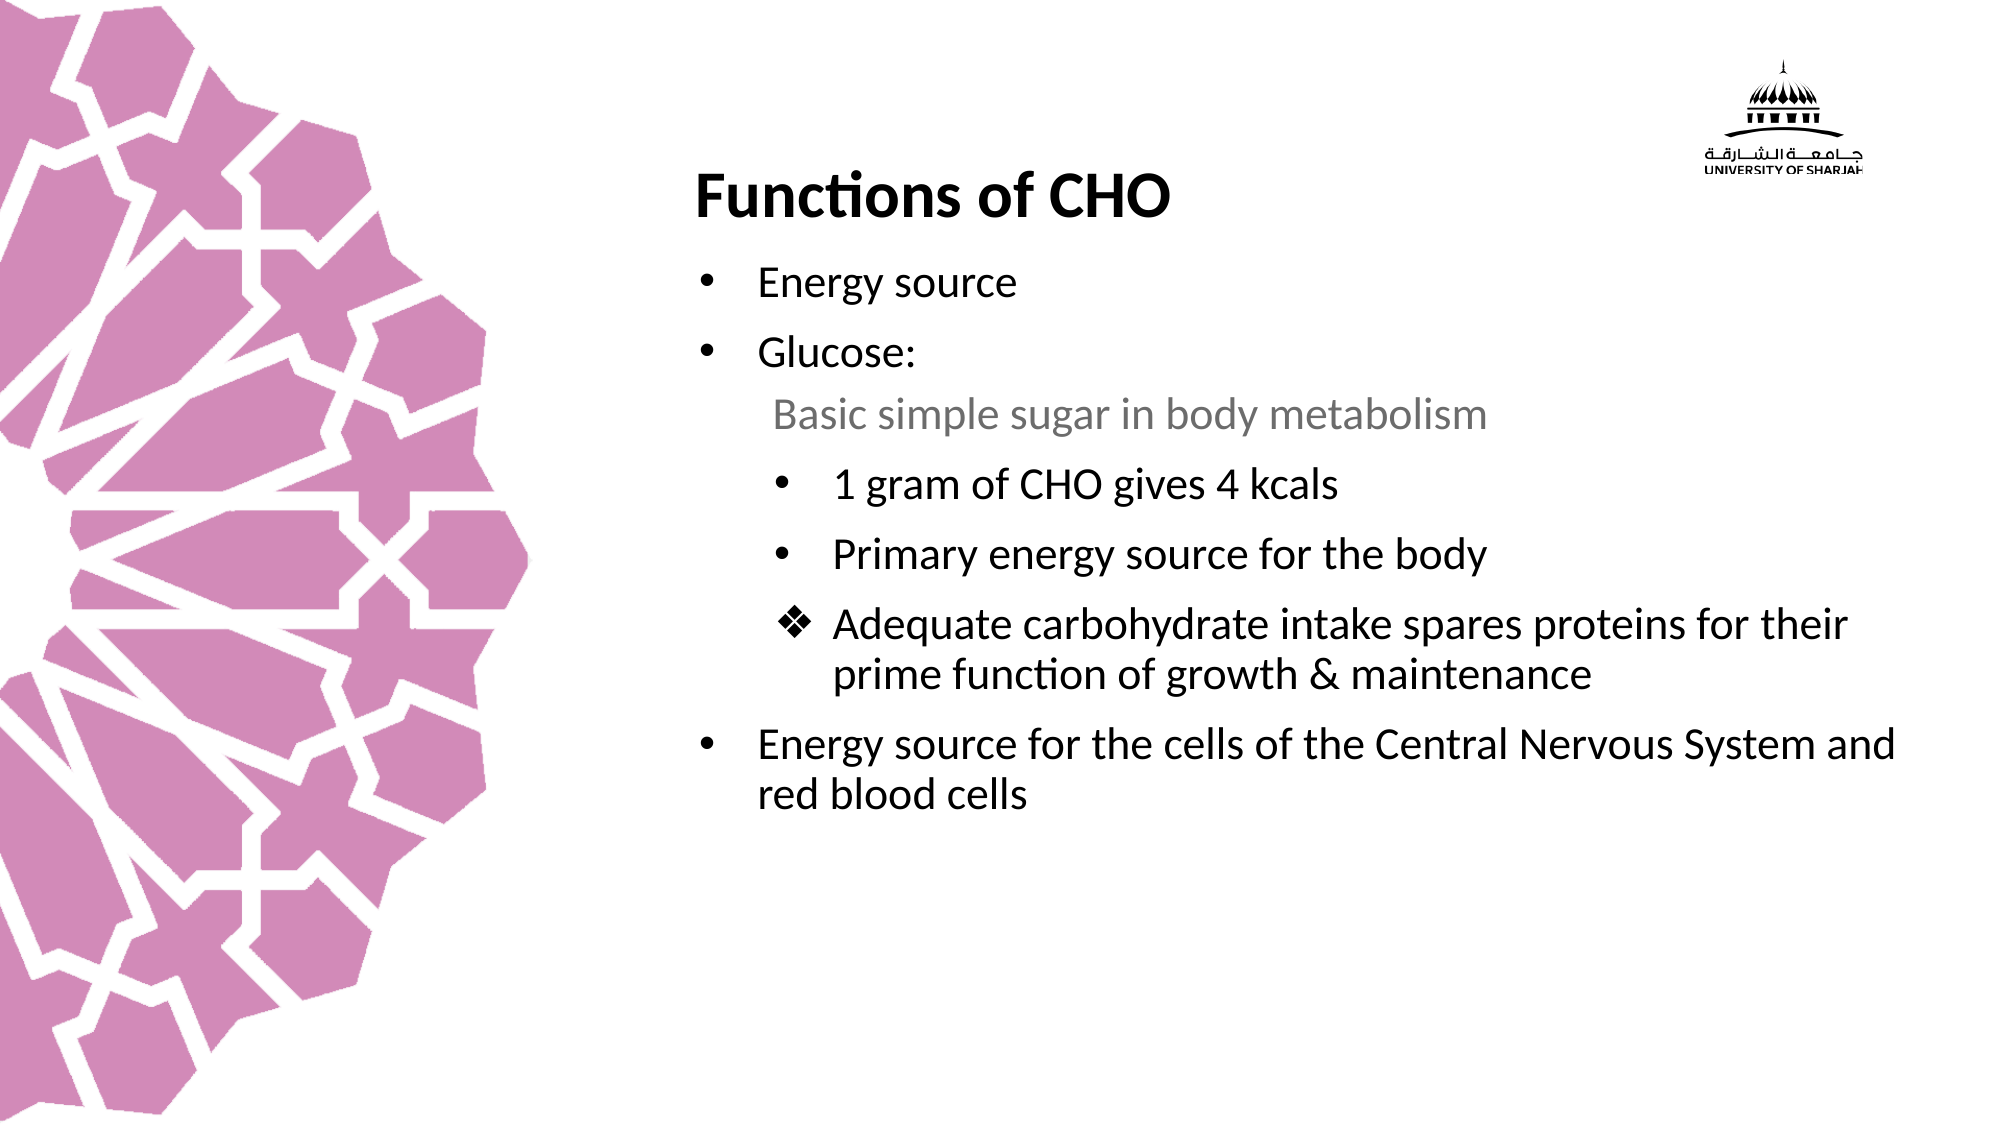

# Functions of CHO
Energy source
Glucose:
     Basic simple sugar in body metabolism
1 gram of CHO gives 4 kcals
Primary energy source for the body
Adequate carbohydrate intake spares proteins for their prime function of growth & maintenance
Energy source for the cells of the Central Nervous System and red blood cells